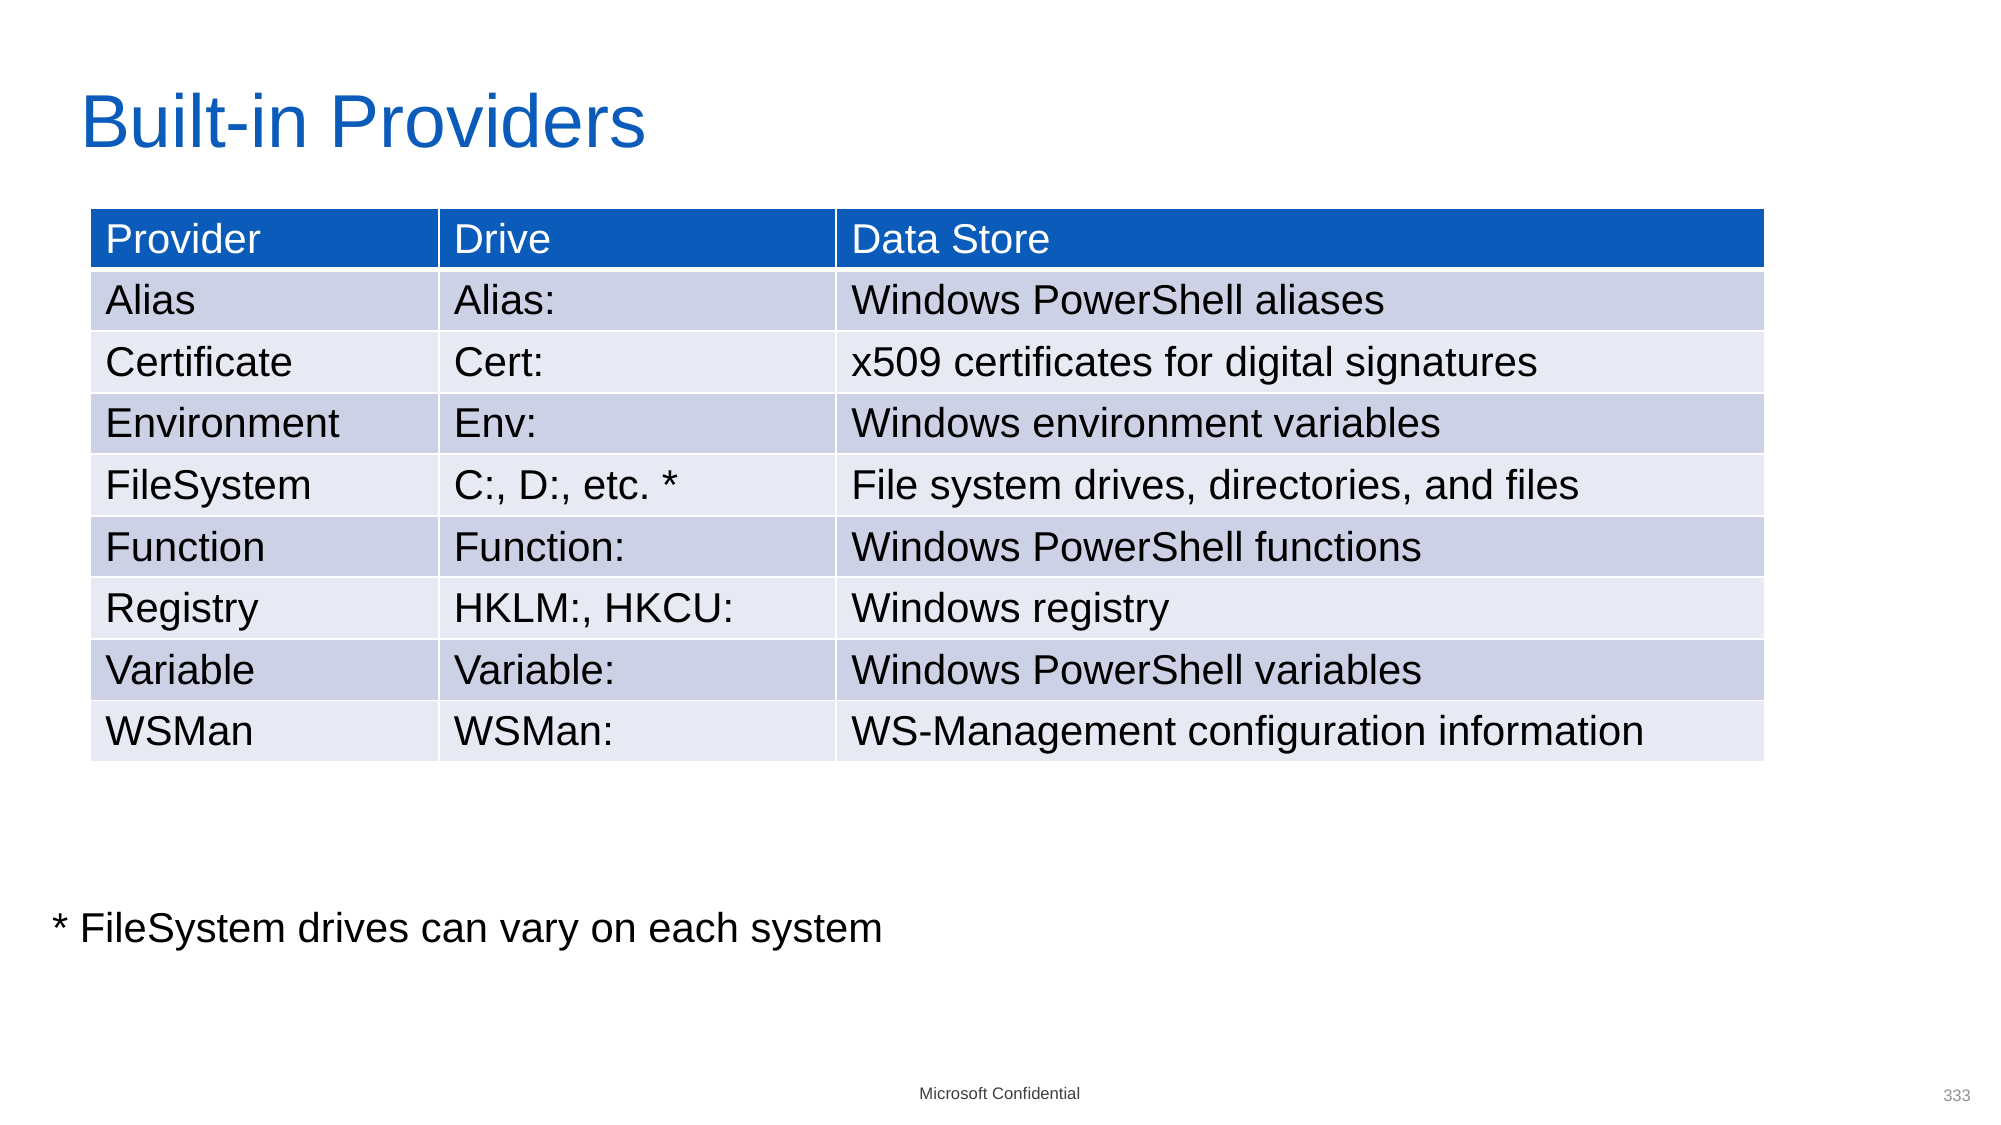

# Built-in Providers
| Provider | Drive | Data Store |
| --- | --- | --- |
| Alias | Alias: | Windows PowerShell aliases |
| Certificate | Cert: | x509 certificates for digital signatures |
| Environment | Env: | Windows environment variables |
| FileSystem | C:, D:, etc. \* | File system drives, directories, and files |
| Function | Function: | Windows PowerShell functions |
| Registry | HKLM:, HKCU: | Windows registry |
| Variable | Variable: | Windows PowerShell variables |
| WSMan | WSMan: | WS-Management configuration information |
* FileSystem drives can vary on each system
333